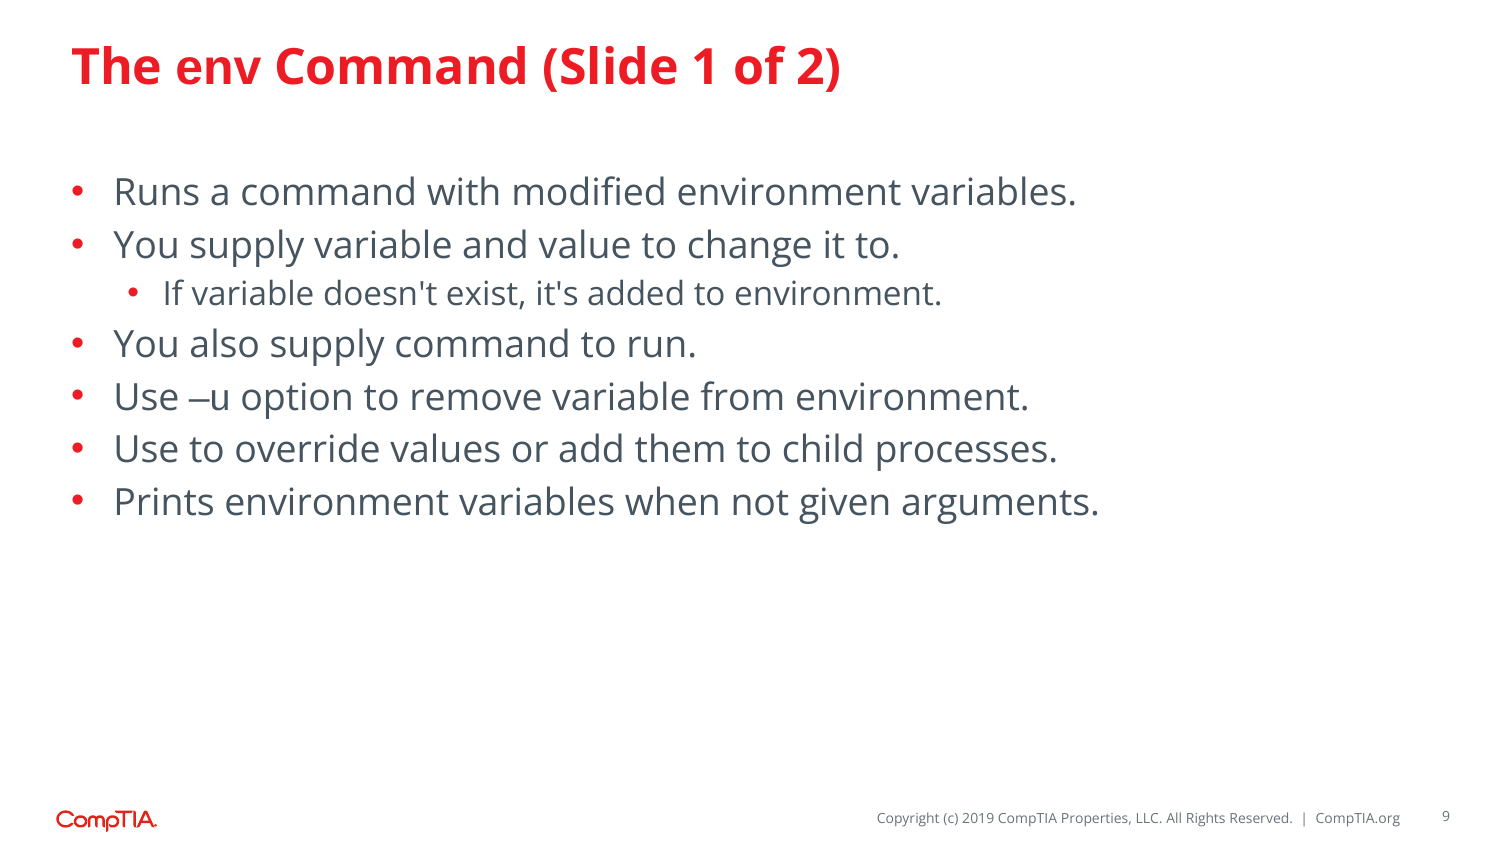

# The env Command (Slide 1 of 2)
Runs a command with modified environment variables.
You supply variable and value to change it to.
If variable doesn't exist, it's added to environment.
You also supply command to run.
Use –u option to remove variable from environment.
Use to override values or add them to child processes.
Prints environment variables when not given arguments.
9